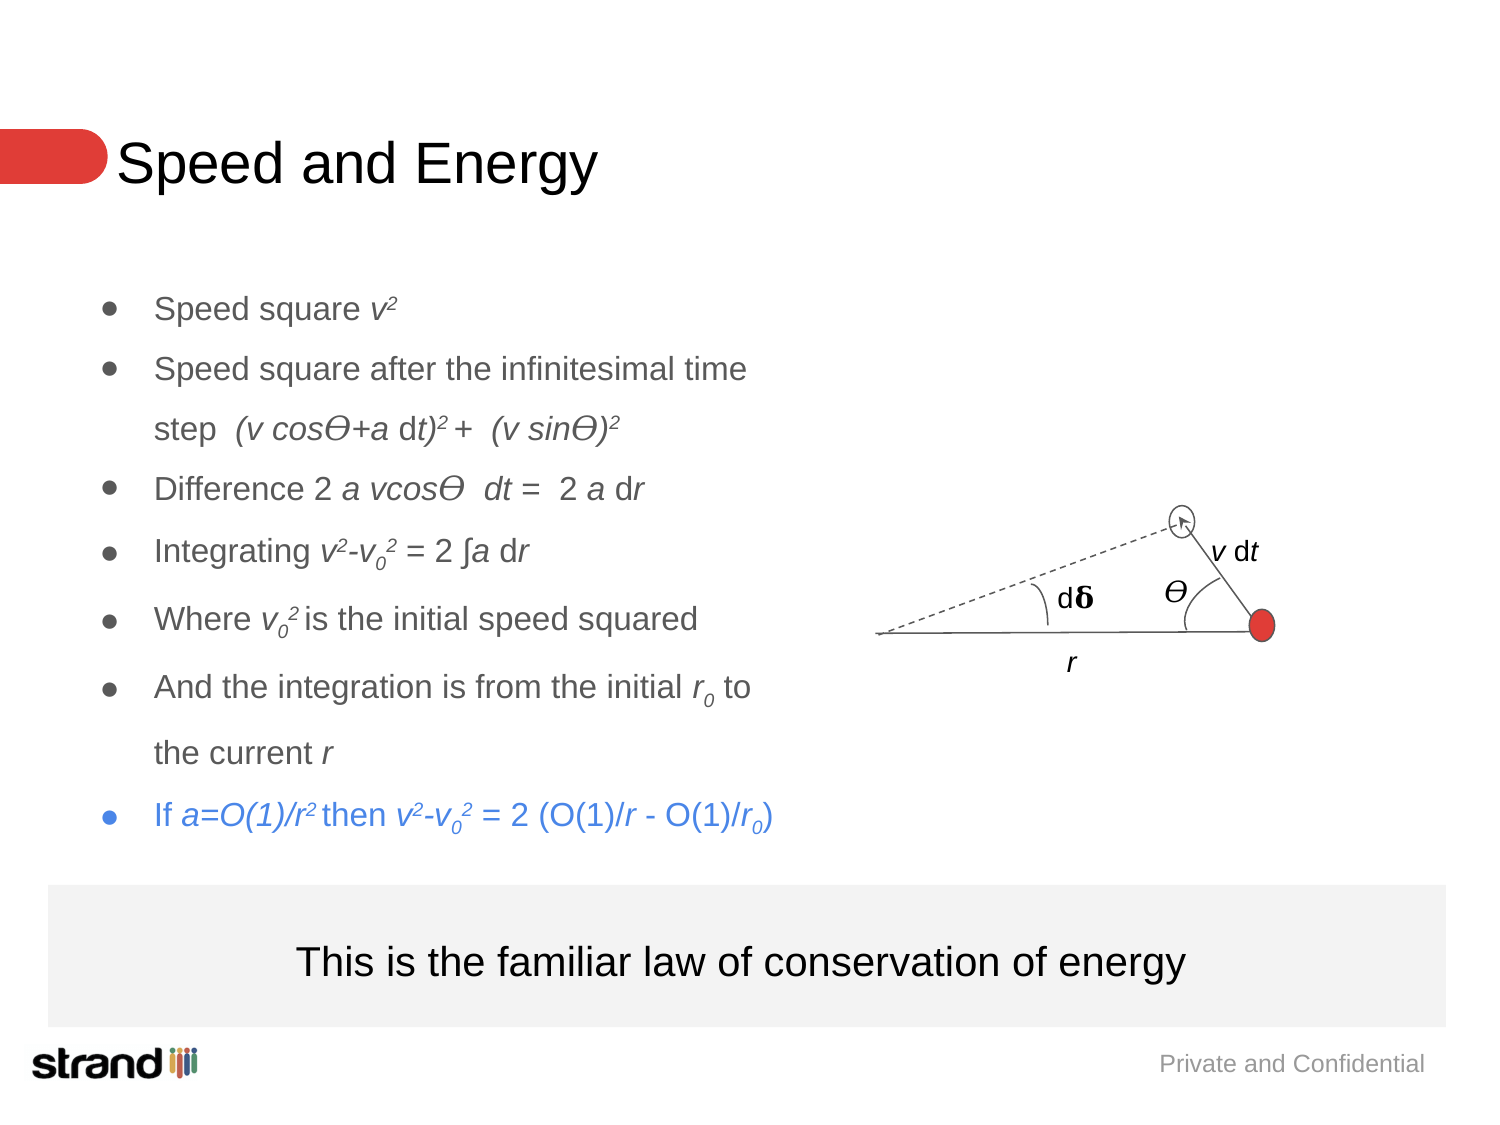

# Speed and Energy
Speed square v2
Speed square after the infinitesimal time step  (v cos𝛳+a dt)2 +  (v sin𝛳)2
Difference 2 a vcos𝛳  dt =  2 a dr
Integrating v2-v02 = 2 ∫a dr
Where v02 is the initial speed squared
And the integration is from the initial r0 to the current r
If a=O(1)/r2 then v2-v02 = 2 (O(1)/r - O(1)/r0)

v dt

𝛳
d𝛅

r
This is the familiar law of conservation of energy